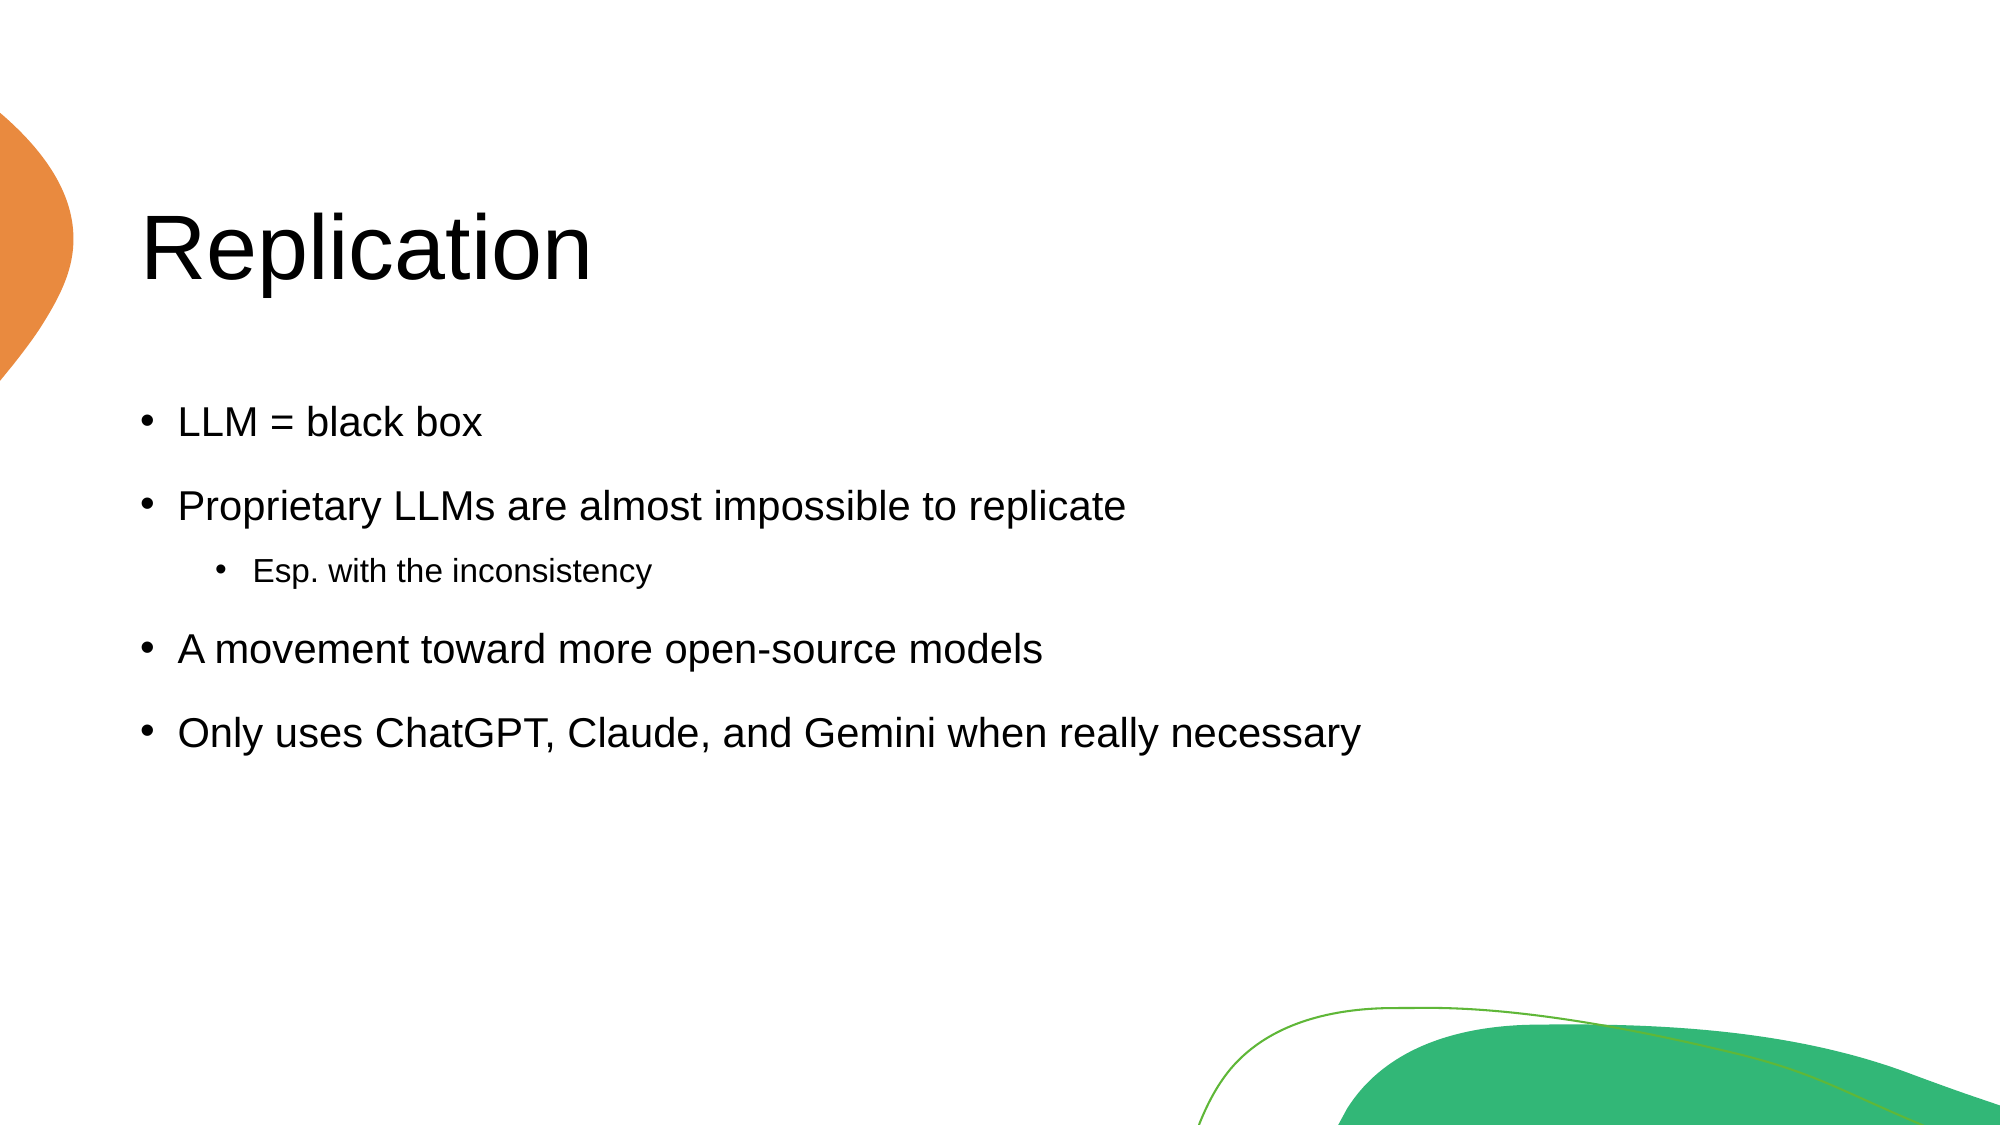

# Replication
LLM = black box
Proprietary LLMs are almost impossible to replicate
Esp. with the inconsistency
A movement toward more open-source models
Only uses ChatGPT, Claude, and Gemini when really necessary